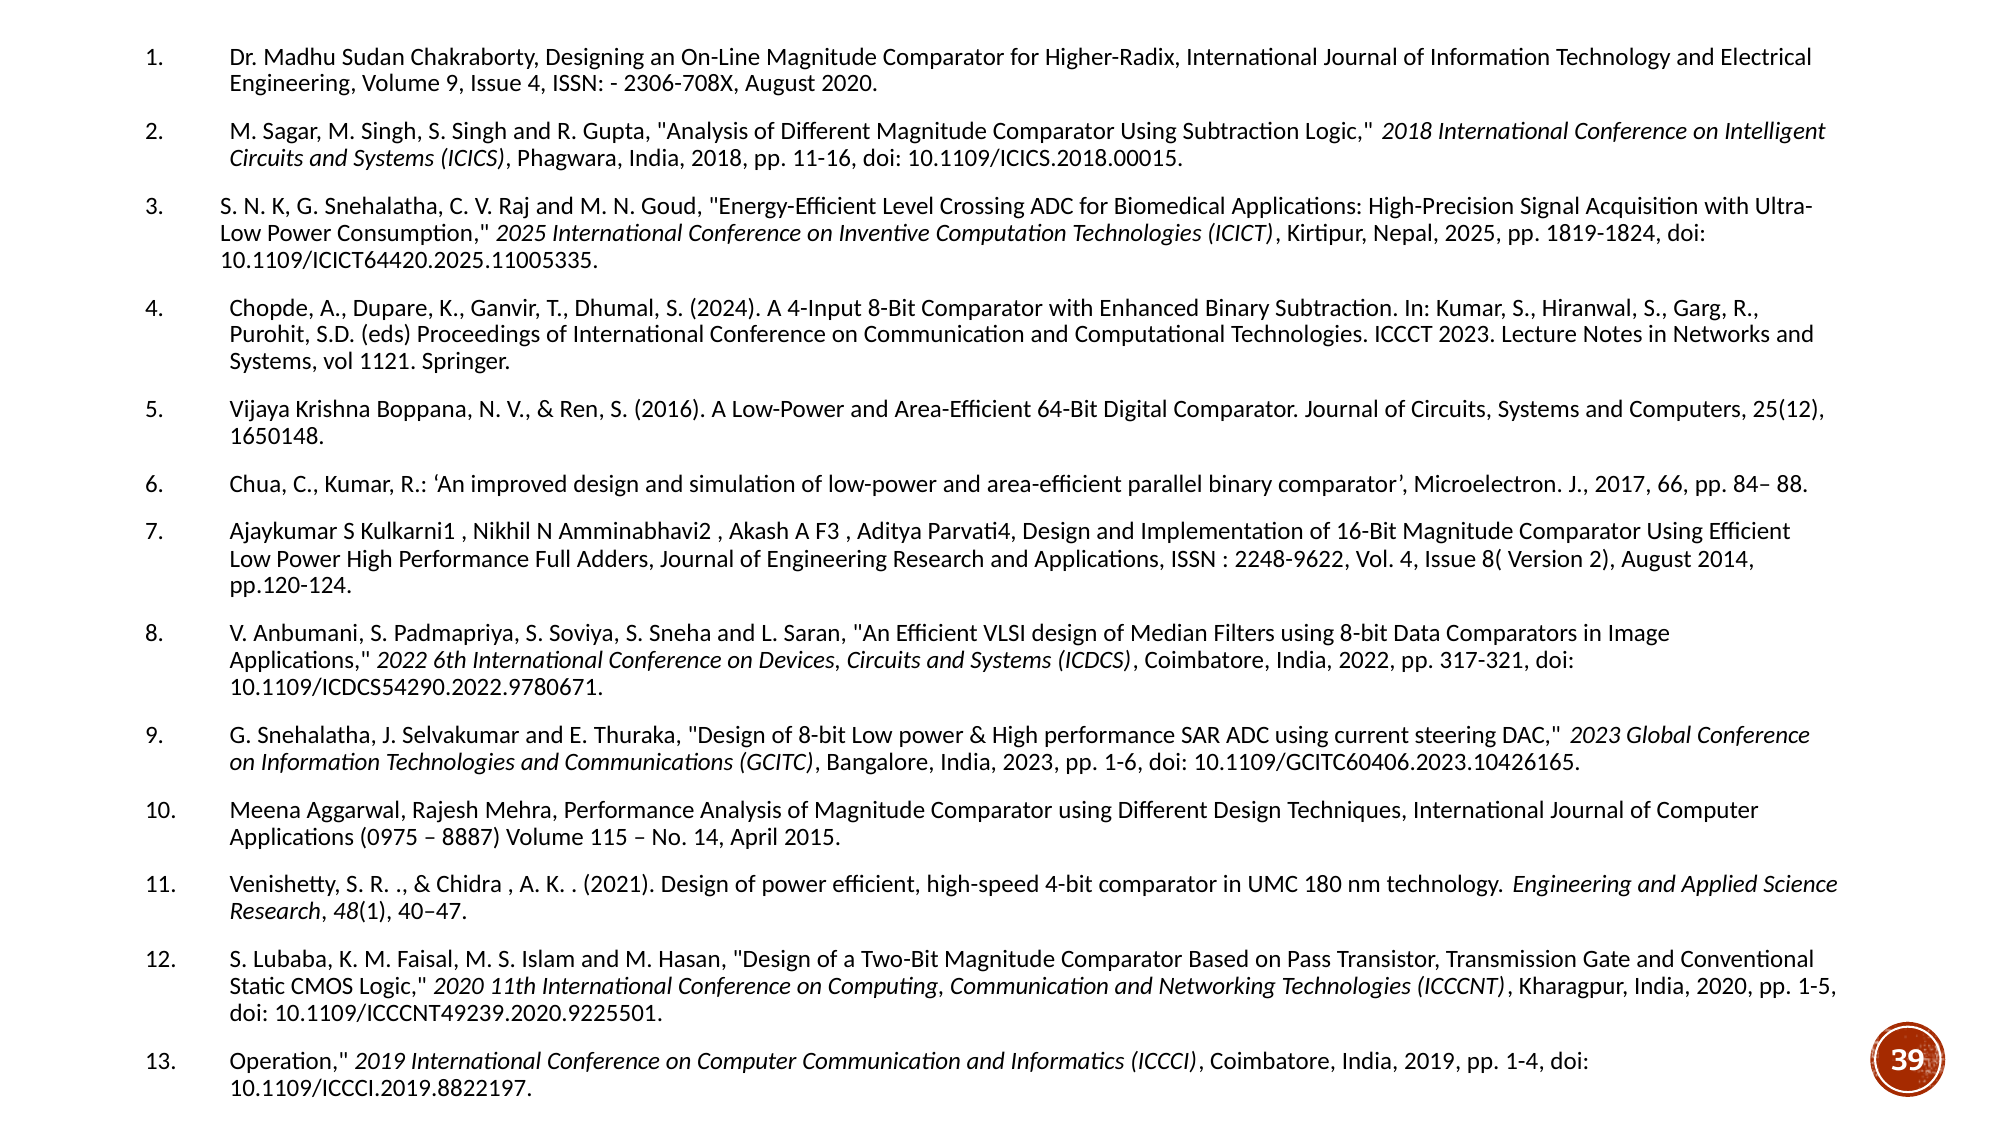

Dr. Madhu Sudan Chakraborty, Designing an On-Line Magnitude Comparator for Higher-Radix, International Journal of Information Technology and Electrical Engineering, Volume 9, Issue 4, ISSN: - 2306-708X, August 2020.
M. Sagar, M. Singh, S. Singh and R. Gupta, "Analysis of Different Magnitude Comparator Using Subtraction Logic," 2018 International Conference on Intelligent Circuits and Systems (ICICS), Phagwara, India, 2018, pp. 11-16, doi: 10.1109/ICICS.2018.00015.
S. N. K, G. Snehalatha, C. V. Raj and M. N. Goud, "Energy-Efficient Level Crossing ADC for Biomedical Applications: High-Precision Signal Acquisition with Ultra- Low Power Consumption," 2025 International Conference on Inventive Computation Technologies (ICICT), Kirtipur, Nepal, 2025, pp. 1819-1824, doi: 10.1109/ICICT64420.2025.11005335.
Chopde, A., Dupare, K., Ganvir, T., Dhumal, S. (2024). A 4-Input 8-Bit Comparator with Enhanced Binary Subtraction. In: Kumar, S., Hiranwal, S., Garg, R., Purohit, S.D. (eds) Proceedings of International Conference on Communication and Computational Technologies. ICCCT 2023. Lecture Notes in Networks and Systems, vol 1121. Springer.
Vijaya Krishna Boppana, N. V., & Ren, S. (2016). A Low-Power and Area-Efficient 64-Bit Digital Comparator. Journal of Circuits, Systems and Computers, 25(12), 1650148.
Chua, C., Kumar, R.: ‘An improved design and simulation of low-power and area-efficient parallel binary comparator’, Microelectron. J., 2017, 66, pp. 84– 88.
Ajaykumar S Kulkarni1 , Nikhil N Amminabhavi2 , Akash A F3 , Aditya Parvati4, Design and Implementation of 16-Bit Magnitude Comparator Using Efficient Low Power High Performance Full Adders, Journal of Engineering Research and Applications, ISSN : 2248-9622, Vol. 4, Issue 8( Version 2), August 2014, pp.120-124.
V. Anbumani, S. Padmapriya, S. Soviya, S. Sneha and L. Saran, "An Efficient VLSI design of Median Filters using 8-bit Data Comparators in Image Applications," 2022 6th International Conference on Devices, Circuits and Systems (ICDCS), Coimbatore, India, 2022, pp. 317-321, doi: 10.1109/ICDCS54290.2022.9780671.
G. Snehalatha, J. Selvakumar and E. Thuraka, "Design of 8-bit Low power & High performance SAR ADC using current steering DAC," 2023 Global Conference on Information Technologies and Communications (GCITC), Bangalore, India, 2023, pp. 1-6, doi: 10.1109/GCITC60406.2023.10426165.
Meena Aggarwal, Rajesh Mehra, Performance Analysis of Magnitude Comparator using Different Design Techniques, International Journal of Computer Applications (0975 – 8887) Volume 115 – No. 14, April 2015.
Venishetty, S. R. ., & Chidra , A. K. . (2021). Design of power efficient, high-speed 4-bit comparator in UMC 180 nm technology. Engineering and Applied Science Research, 48(1), 40–47.
S. Lubaba, K. M. Faisal, M. S. Islam and M. Hasan, "Design of a Two-Bit Magnitude Comparator Based on Pass Transistor, Transmission Gate and Conventional Static CMOS Logic," 2020 11th International Conference on Computing, Communication and Networking Technologies (ICCCNT), Kharagpur, India, 2020, pp. 1-5, doi: 10.1109/ICCCNT49239.2020.9225501.
Operation," 2019 International Conference on Computer Communication and Informatics (ICCCI), Coimbatore, India, 2019, pp. 1-4, doi: 10.1109/ICCCI.2019.8822197.

39